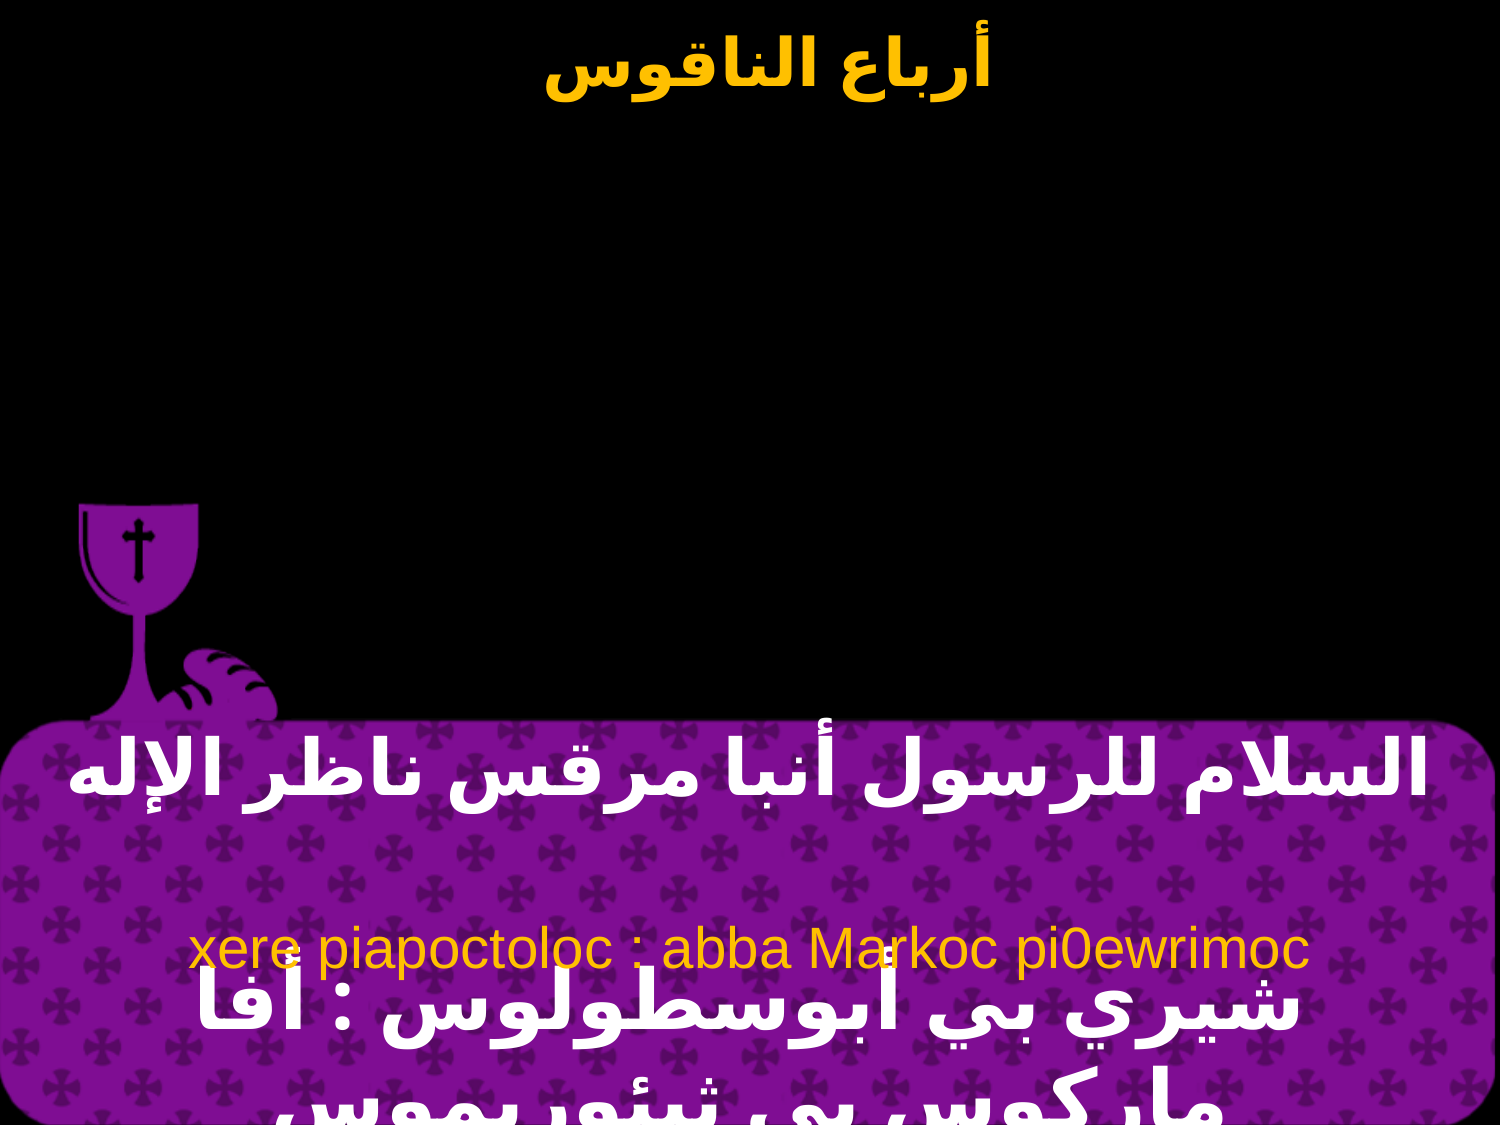

# السلام للرسول أنبا مرقس ناظر الإله
xere piapoctoloc : abba Markoc pi0ewrimoc
شيري بي أبوسطولوس : أفا ماركوس بي ثيئوريموس